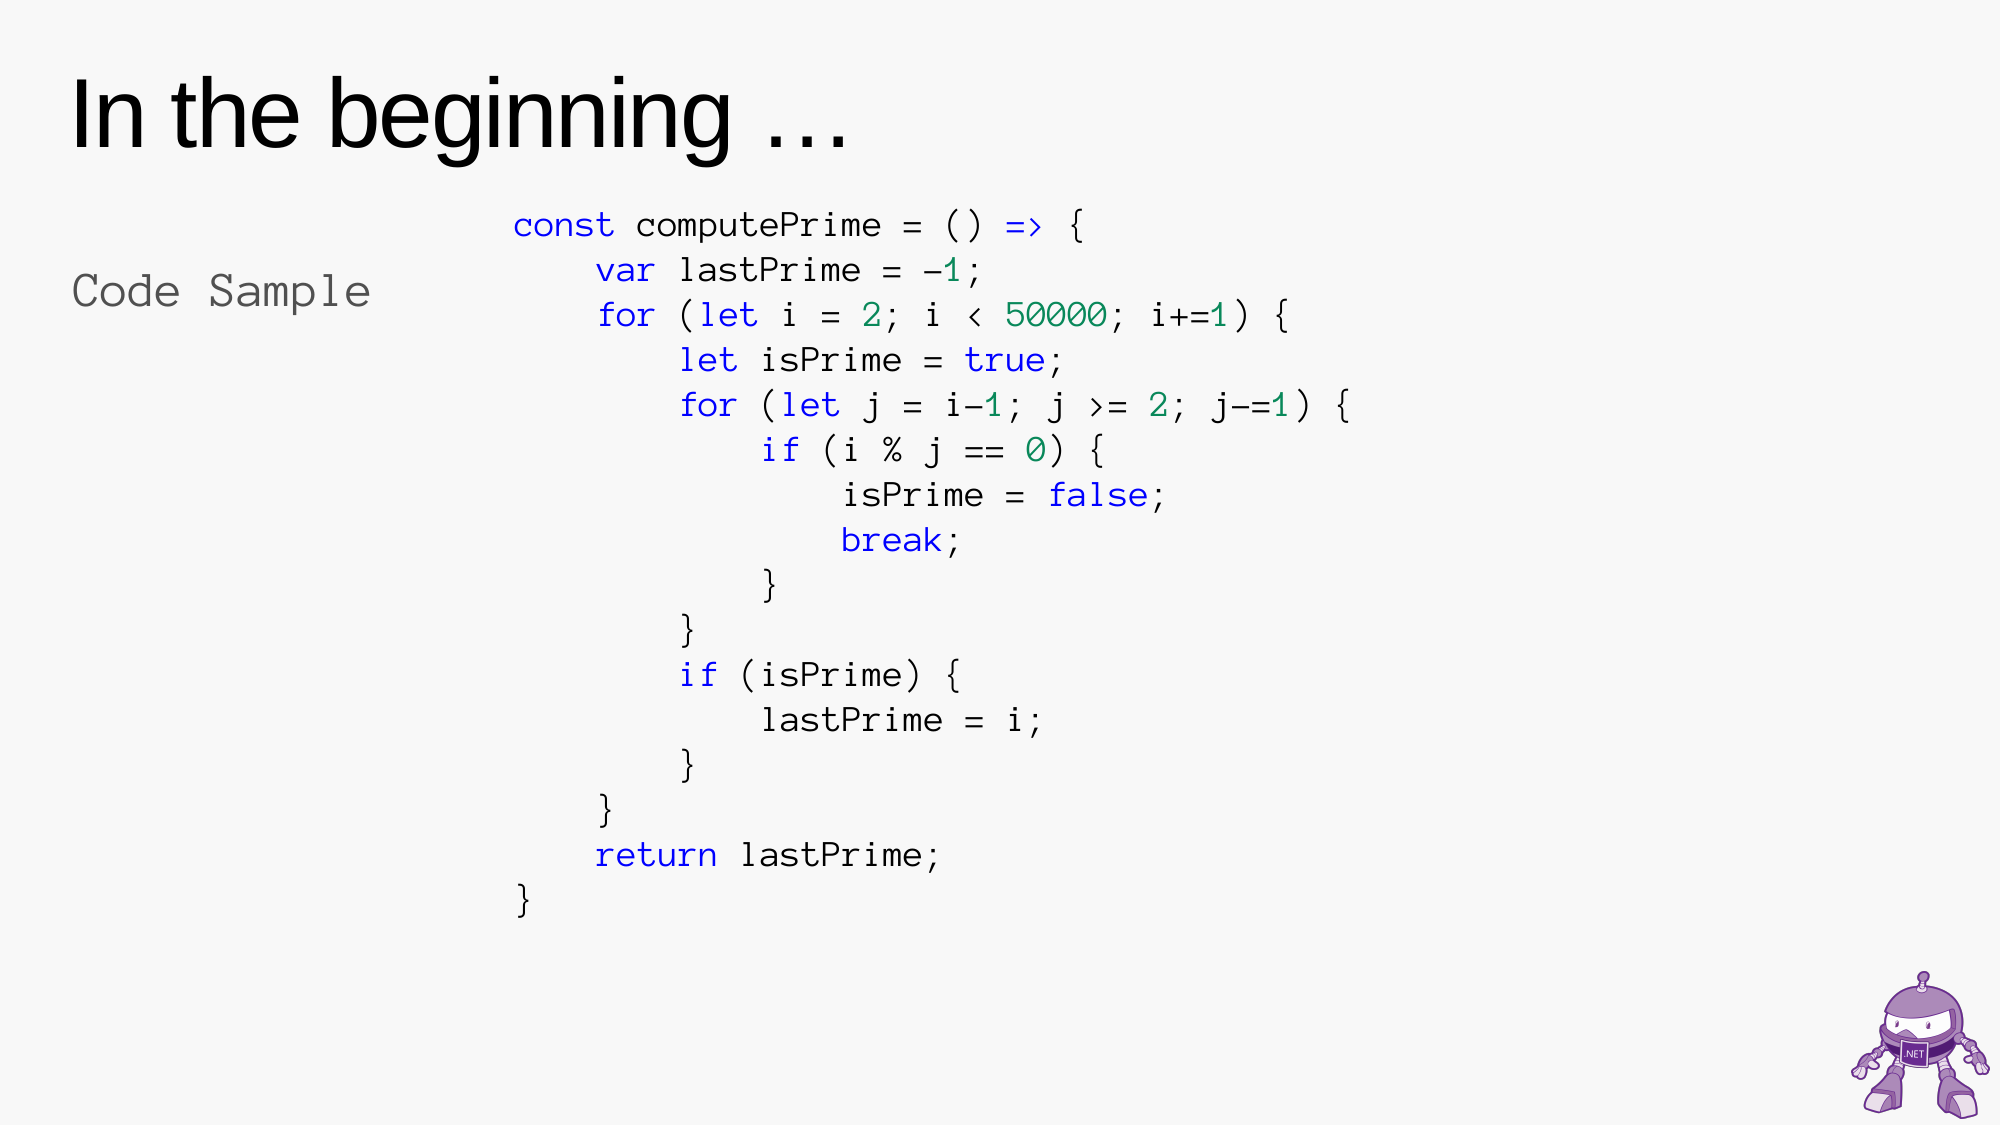

# In the beginning …
const computePrime = () => {
    var lastPrime = -1;
    for (let i = 2; i < 50000; i+=1) {
        let isPrime = true;
        for (let j = i-1; j >= 2; j-=1) {
            if (i % j == 0) {
                isPrime = false;
                break;
            }
        }
        if (isPrime) {
            lastPrime = i;
        }
    }
    return lastPrime;
}